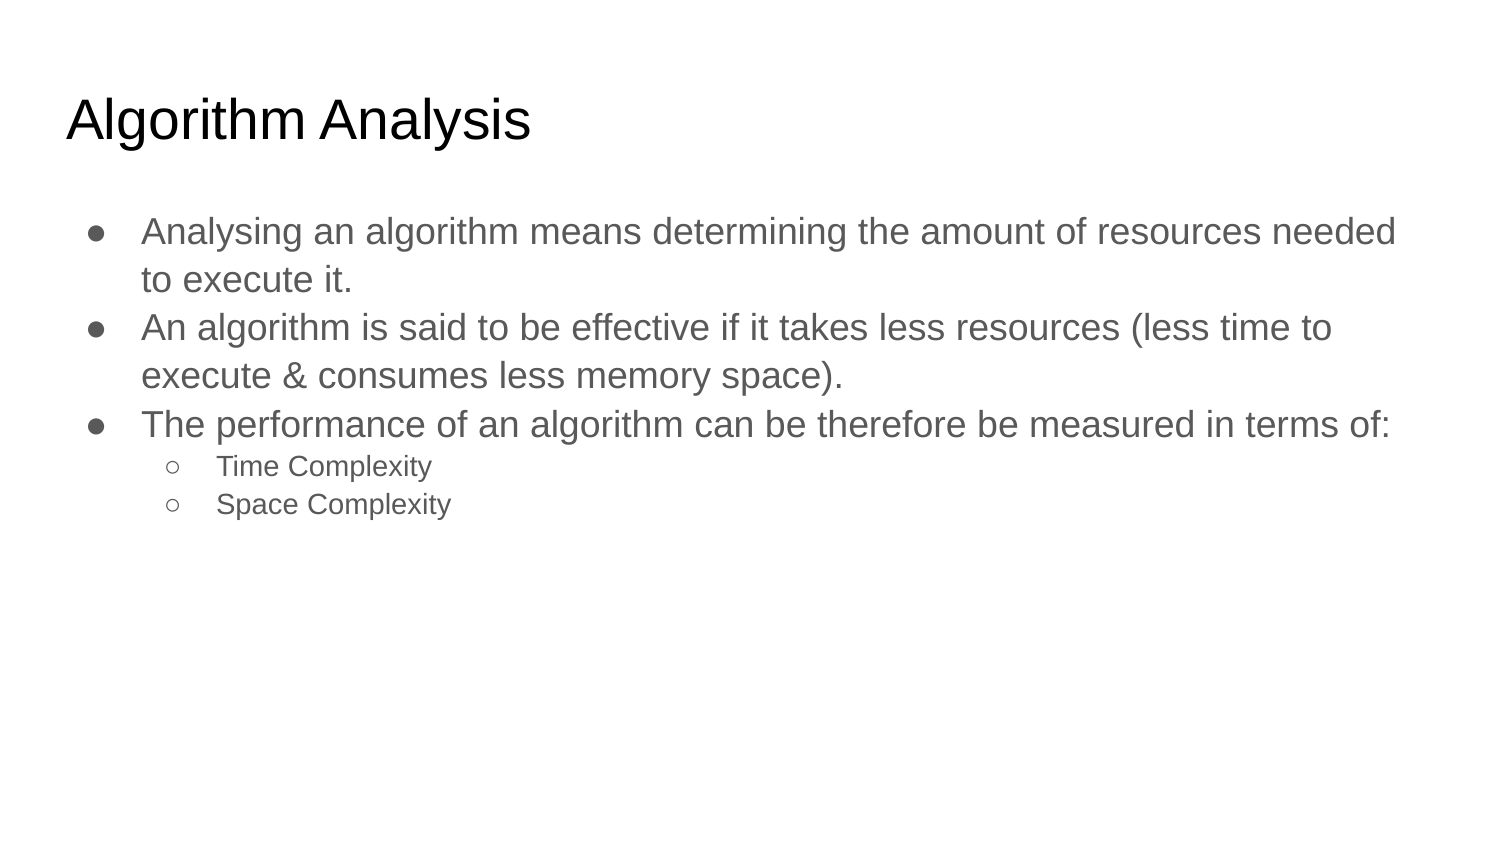

# Algorithm Analysis
Analysing an algorithm means determining the amount of resources needed to execute it.
An algorithm is said to be effective if it takes less resources (less time to execute & consumes less memory space).
The performance of an algorithm can be therefore be measured in terms of:
Time Complexity
Space Complexity